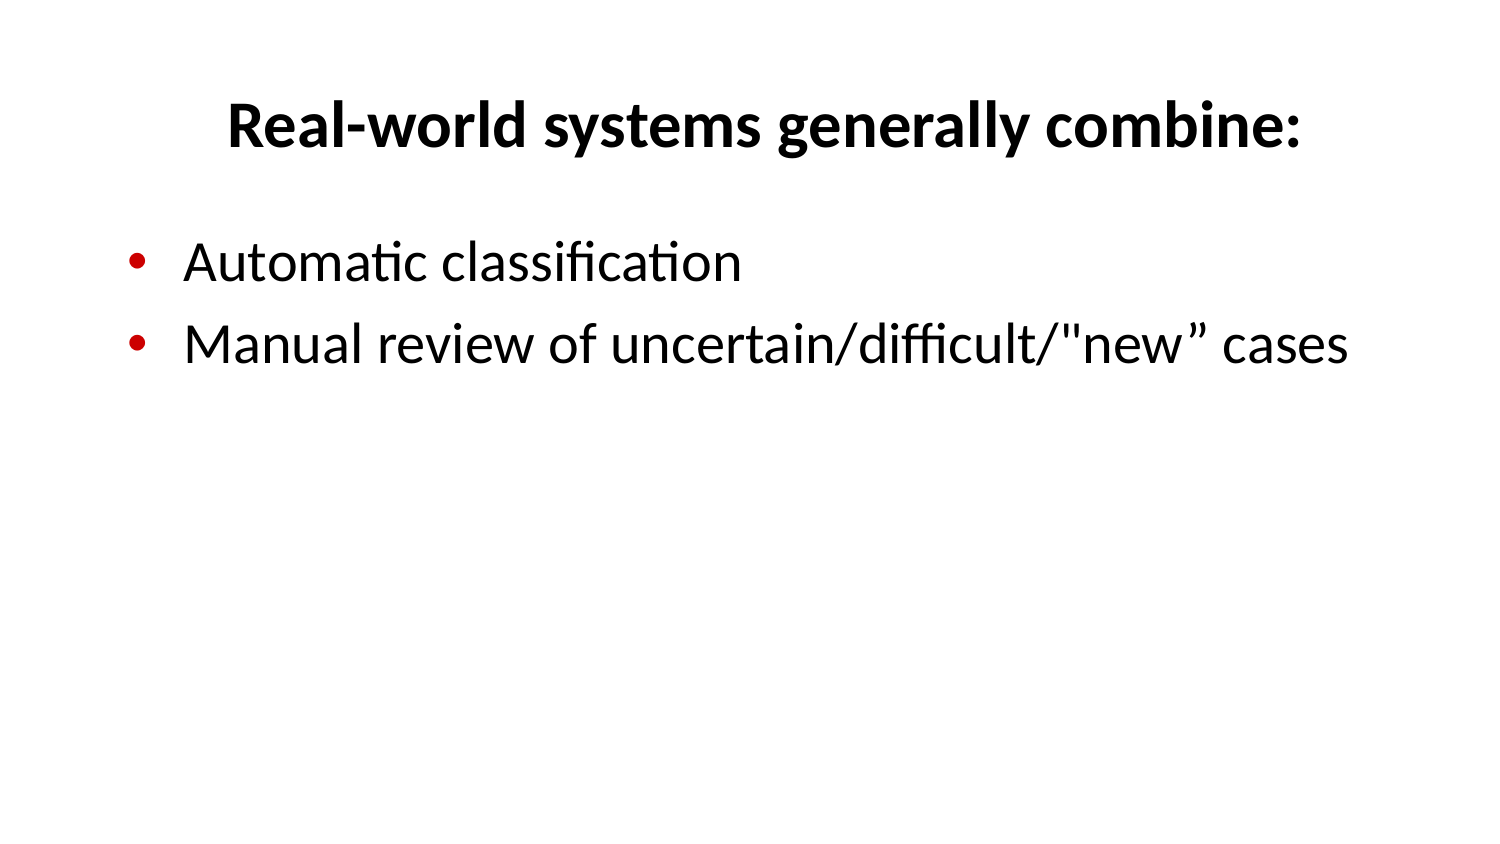

# Real-world systems generally combine:
Automatic classification
Manual review of uncertain/difficult/"new” cases

68